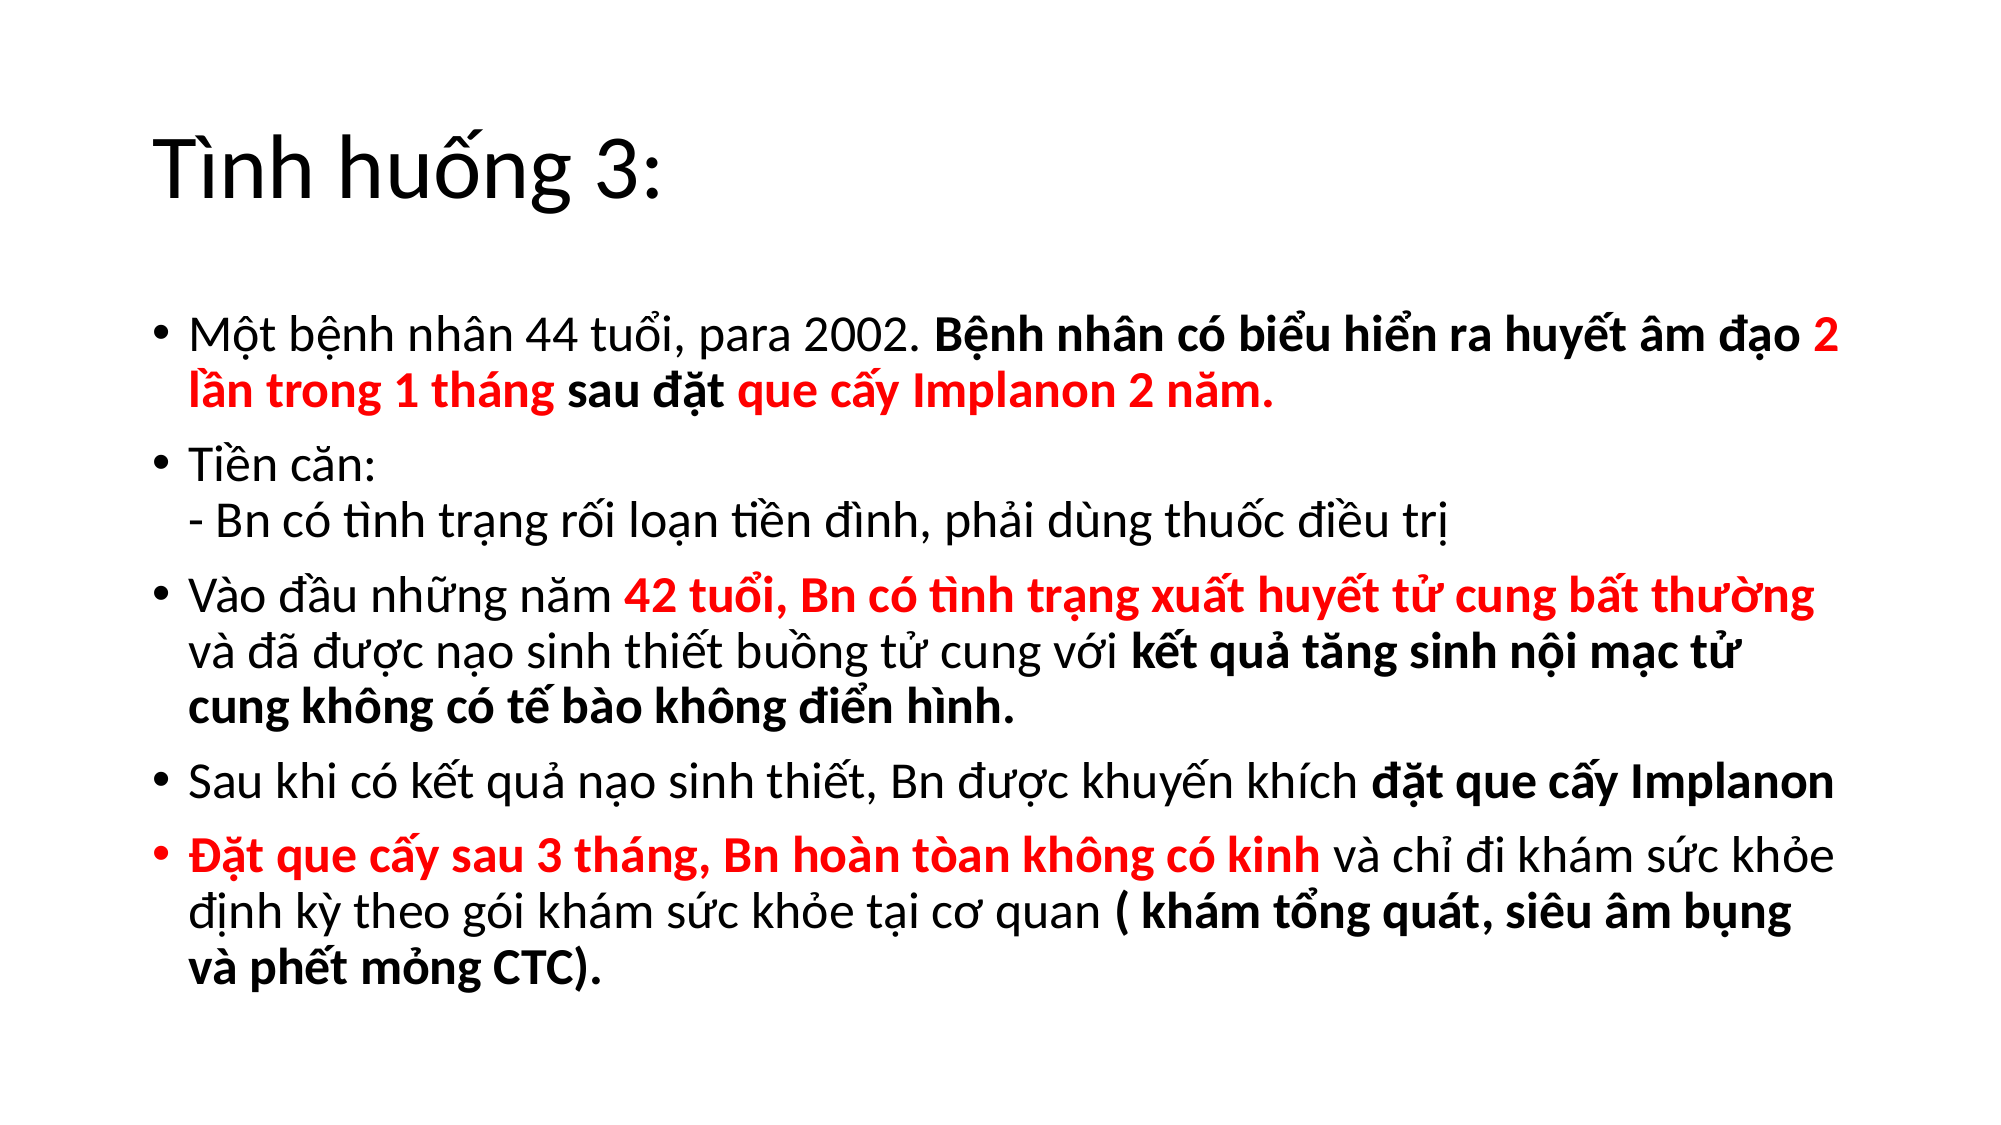

# Tình huống 3:
Một bệnh nhân 44 tuổi, para 2002. Bệnh nhân có biểu hiển ra huyết âm đạo 2 lần trong 1 tháng sau đặt que cấy Implanon 2 năm.
Tiền căn:
- Bn có tình trạng rối loạn tiền đình, phải dùng thuốc điều trị
Vào đầu những năm 42 tuổi, Bn có tình trạng xuất huyết tử cung bất thường và đã được nạo sinh thiết buồng tử cung với kết quả tăng sinh nội mạc tử cung không có tế bào không điển hình.
Sau khi có kết quả nạo sinh thiết, Bn được khuyến khích đặt que cấy Implanon
Đặt que cấy sau 3 tháng, Bn hoàn tòan không có kinh và chỉ đi khám sức khỏe định kỳ theo gói khám sức khỏe tại cơ quan ( khám tổng quát, siêu âm bụng và phết mỏng CTC).